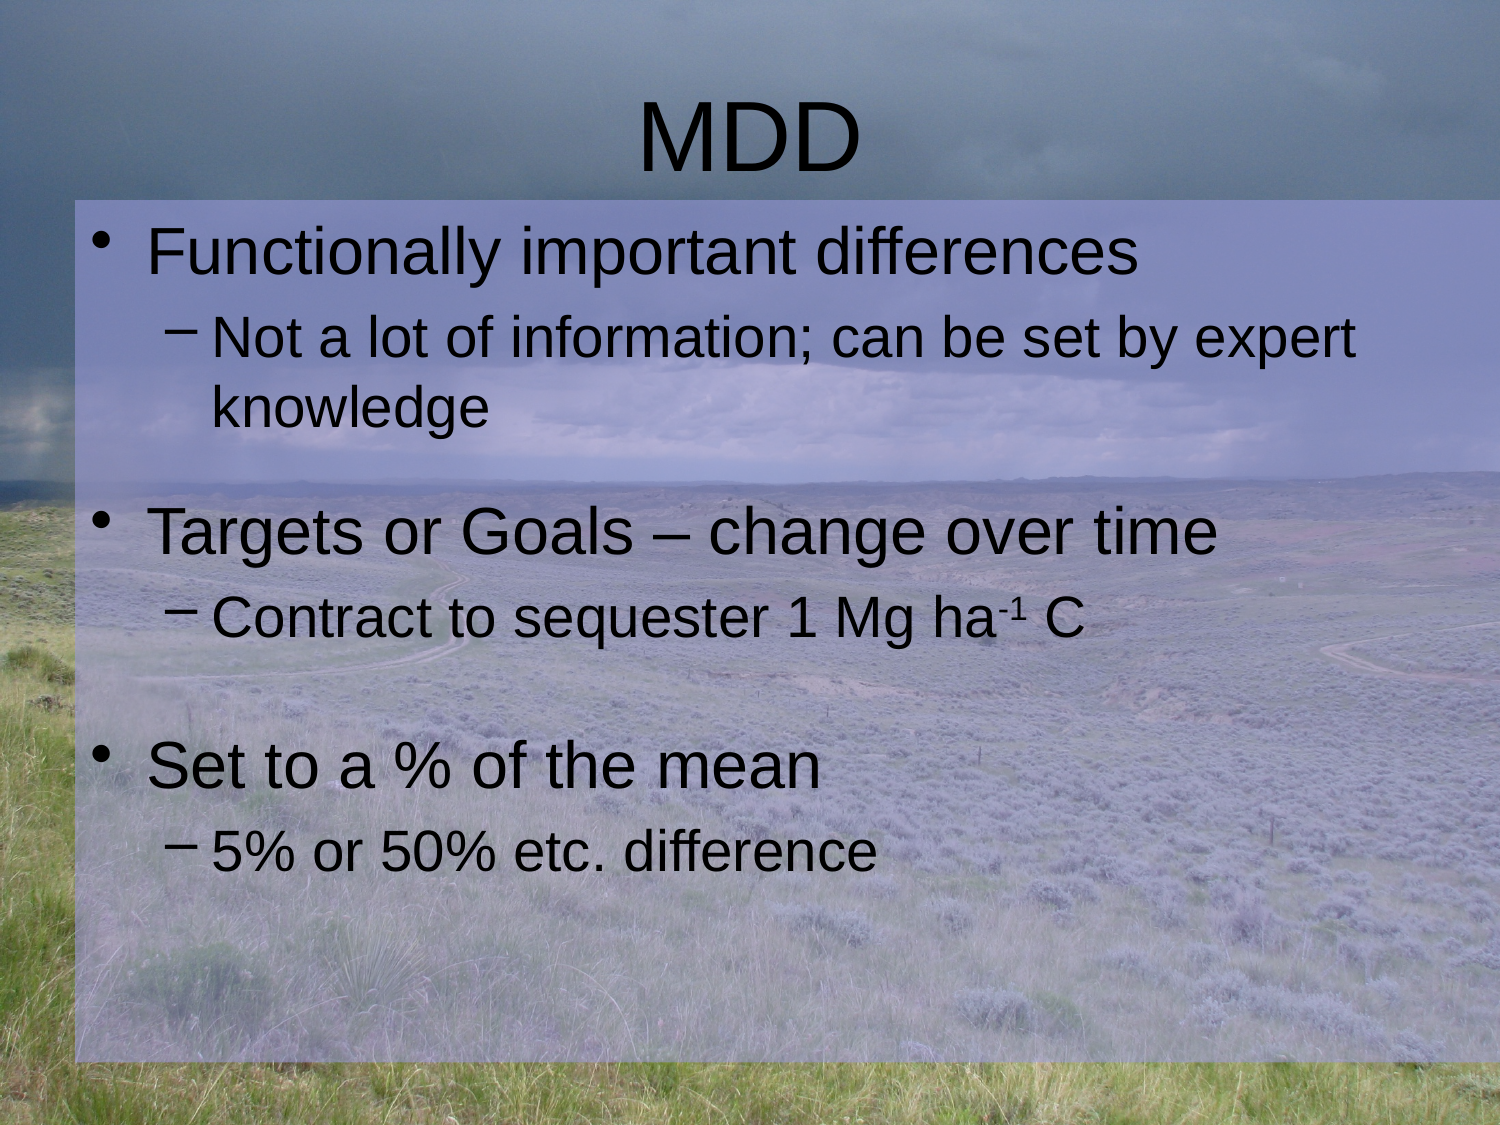

# MDD
Functionally important differences
Not a lot of information; can be set by expert knowledge

Targets or Goals – change over time
Contract to sequester 1 Mg ha-1 C

Set to a % of the mean
5% or 50% etc. difference